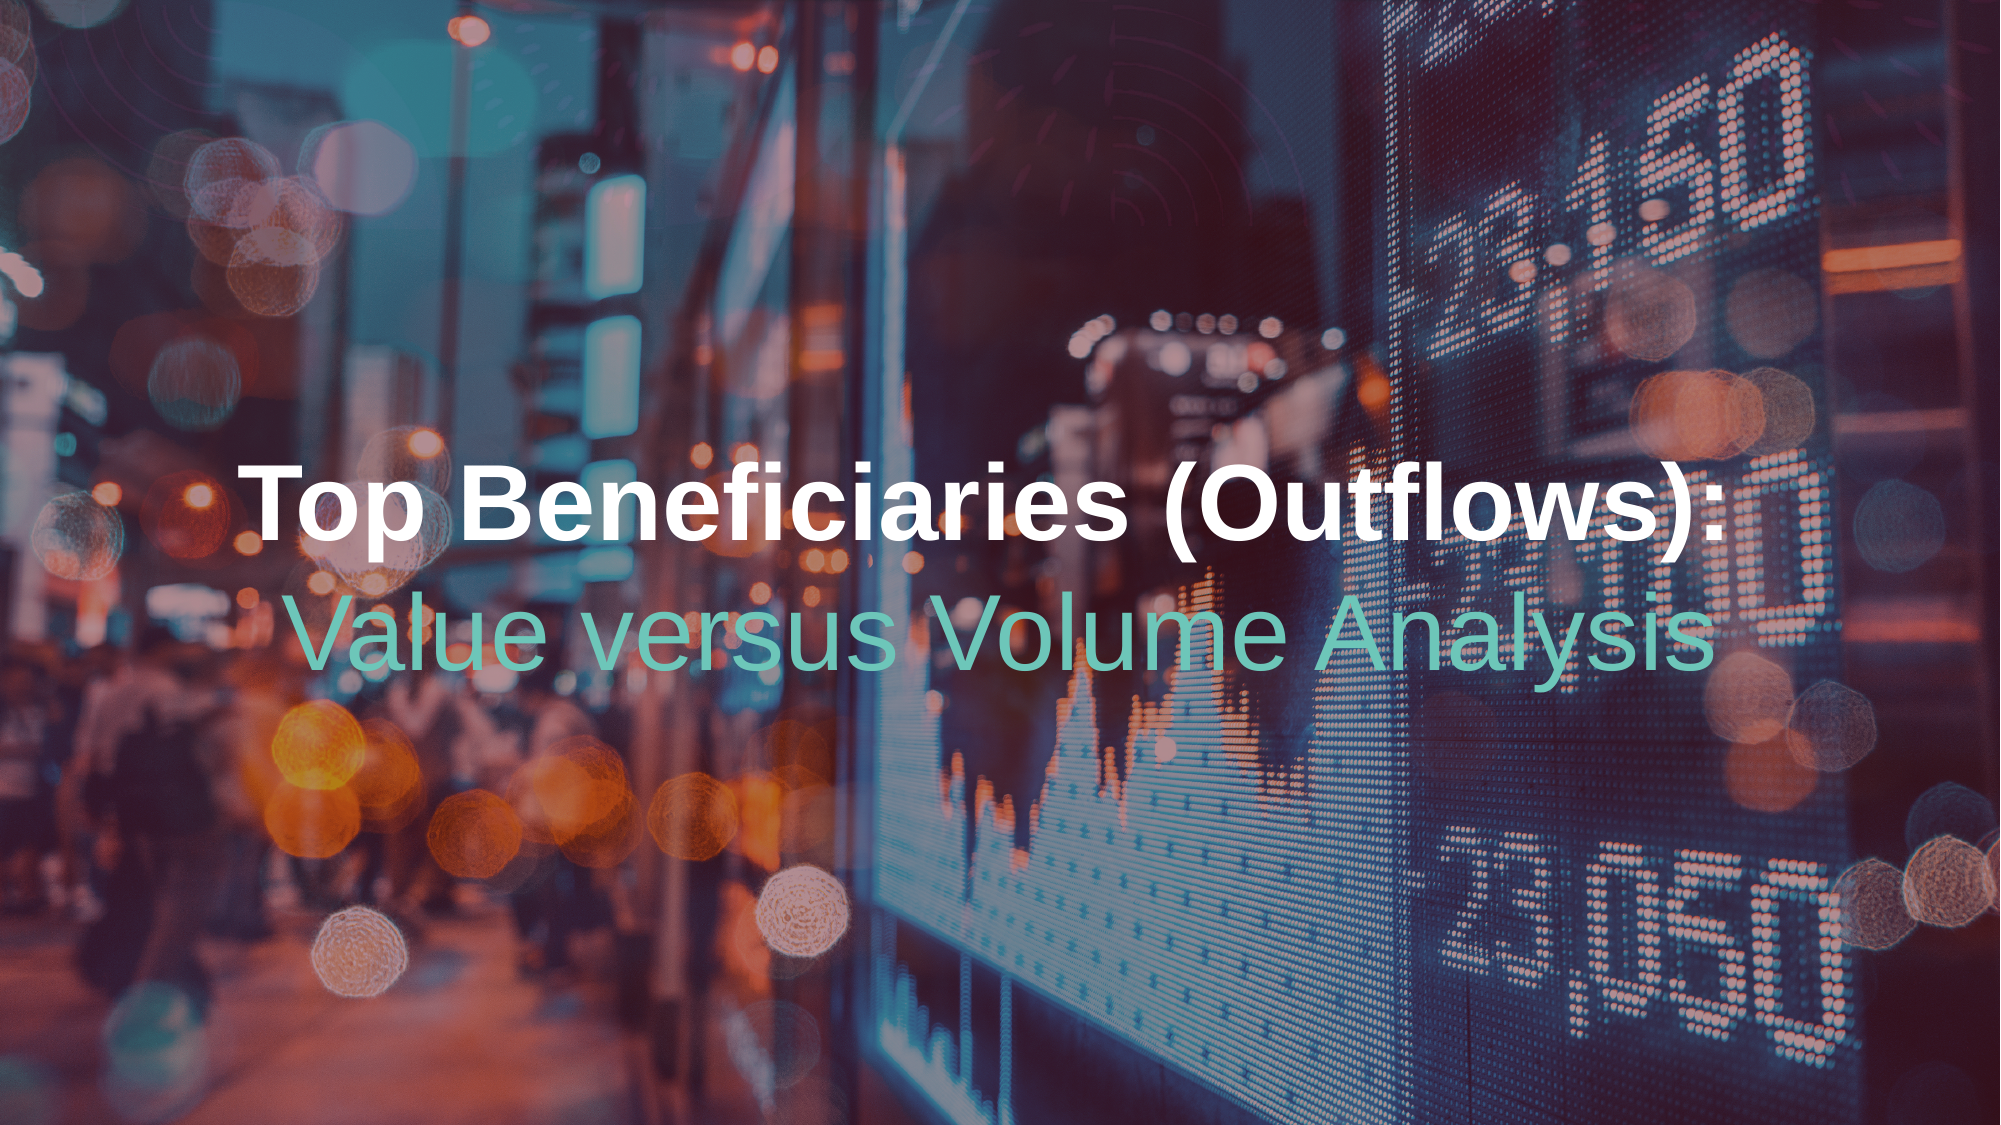

# Top Beneficiaries (Outflows): Value versus Volume Analysis